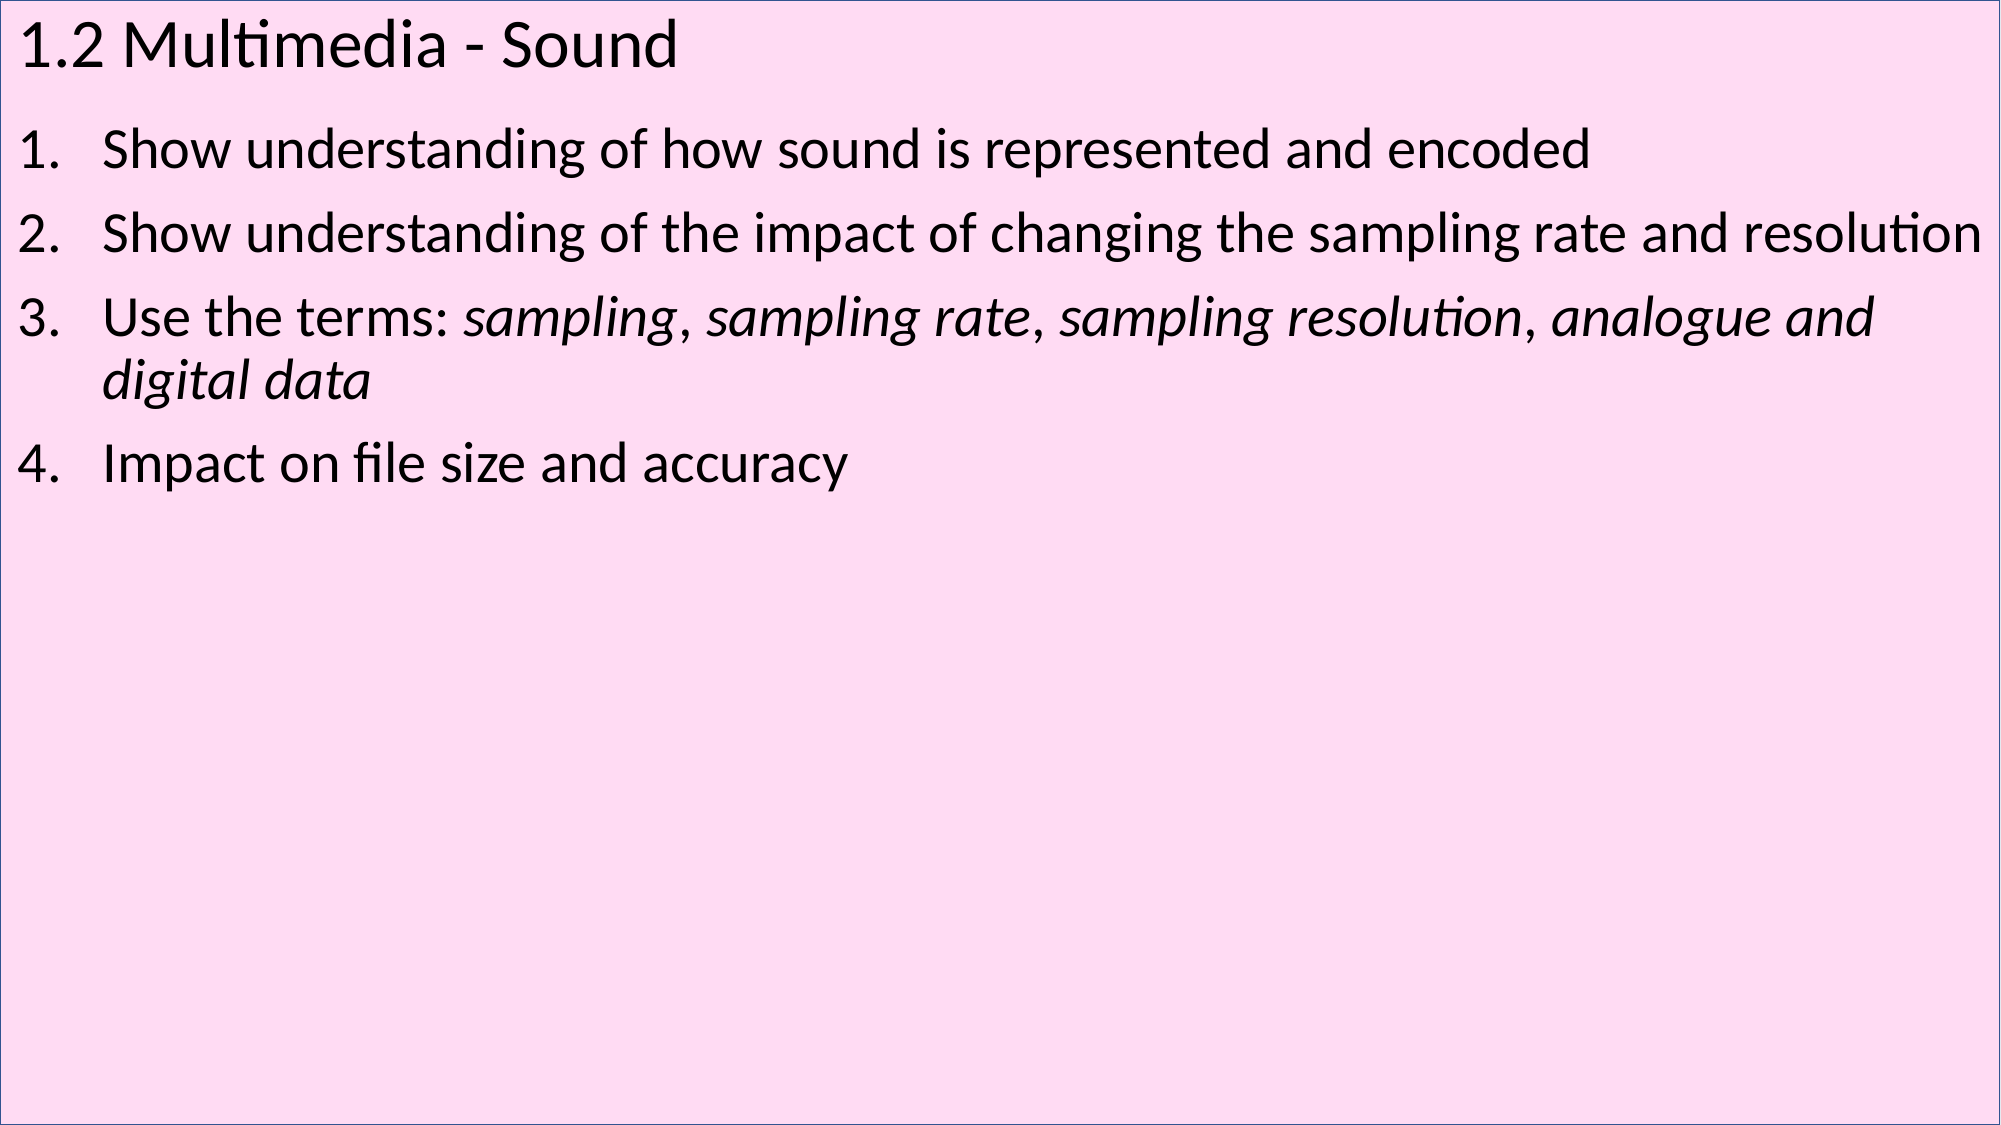

# 1.2 Multimedia - Sound
Show understanding of how sound is represented and encoded
Show understanding of the impact of changing the sampling rate and resolution
Use the terms: sampling, sampling rate, sampling resolution, analogue and digital data
Impact on file size and accuracy